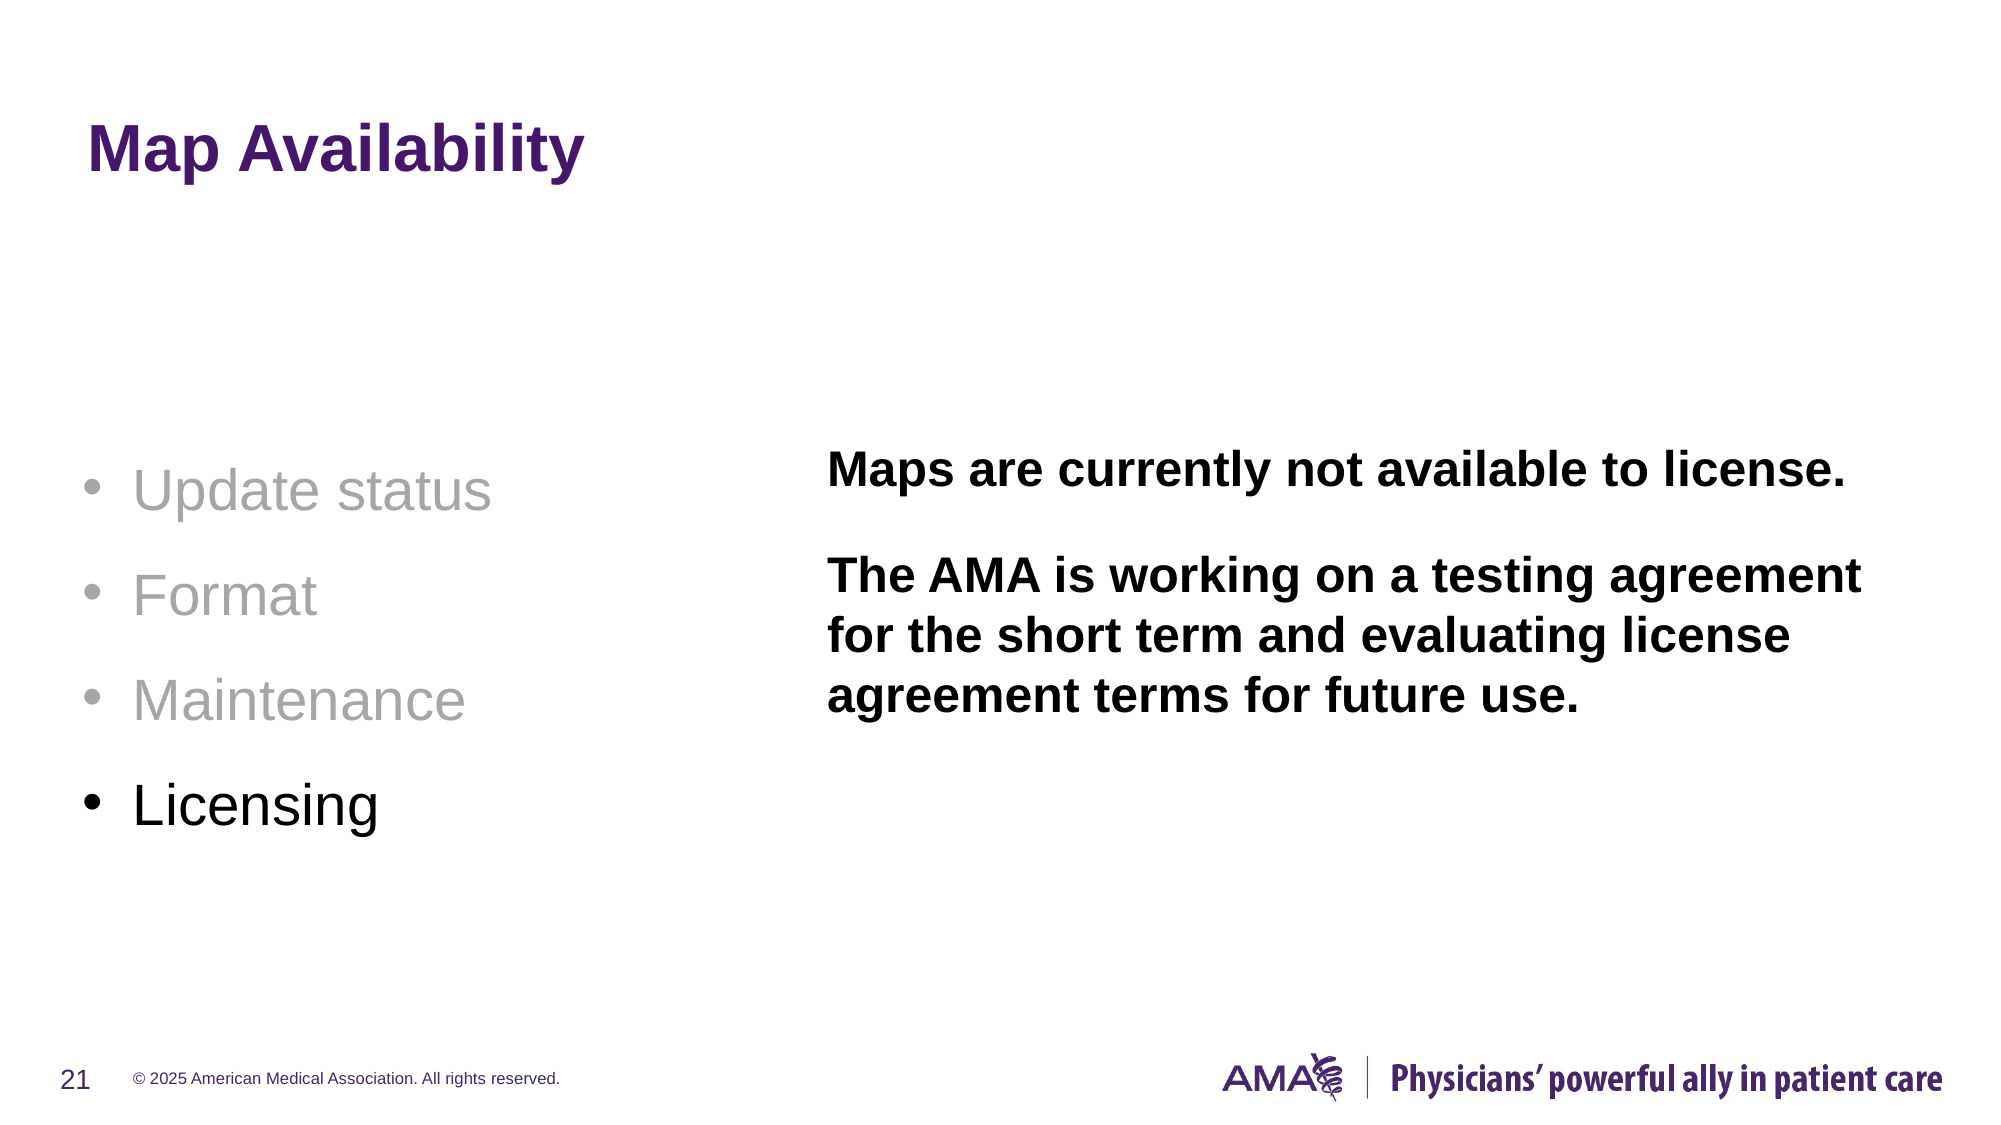

# Map Availability

Maps are currently not available to license.
The AMA is working on a testing agreement for the short term and evaluating license agreement terms for future use.
Update status
Format
Maintenance
Licensing
21